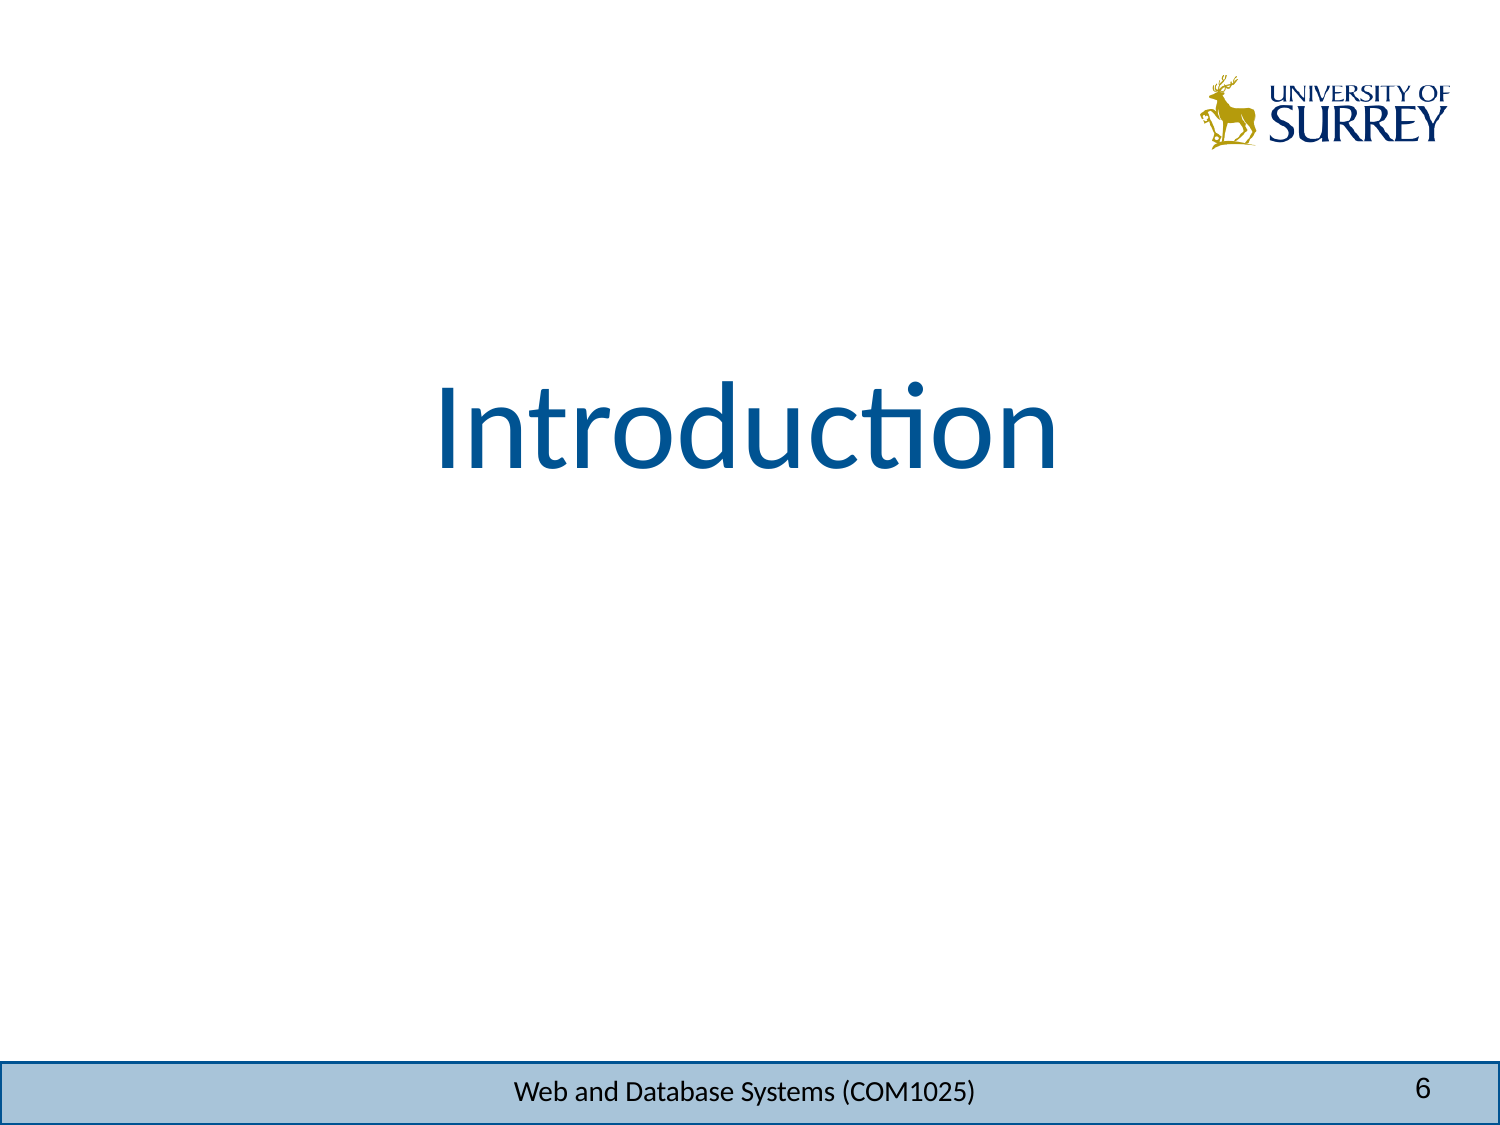

# Introduction
6
Web and Database Systems (COM1025)